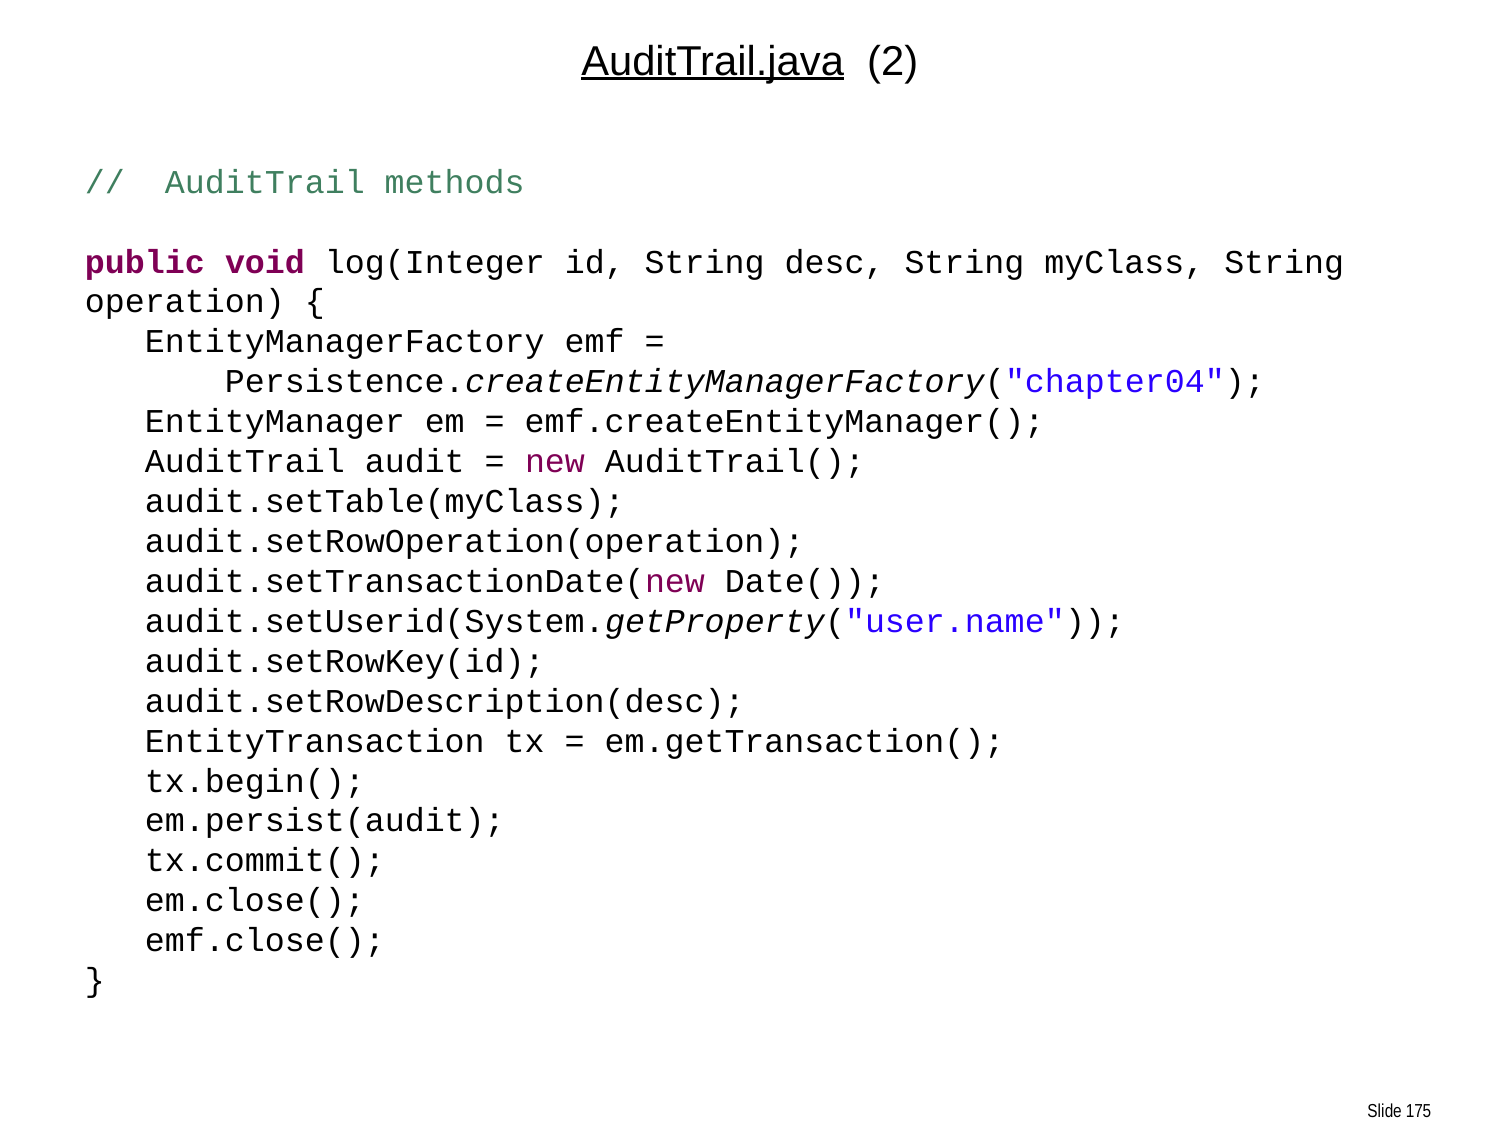

175
# AuditTrail.java  (2)

//  AuditTrail methods

public void log(Integer id, String desc, String myClass, String operation) {
   EntityManagerFactory emf =
       Persistence.createEntityManagerFactory("chapter04");
   EntityManager em = emf.createEntityManager();
   AuditTrail audit = new AuditTrail();
   audit.setTable(myClass);
   audit.setRowOperation(operation);
   audit.setTransactionDate(new Date());
   audit.setUserid(System.getProperty("user.name"));
   audit.setRowKey(id);
   audit.setRowDescription(desc);
   EntityTransaction tx = em.getTransaction();
   tx.begin();
   em.persist(audit);
   tx.commit();
   em.close();
   emf.close();
}